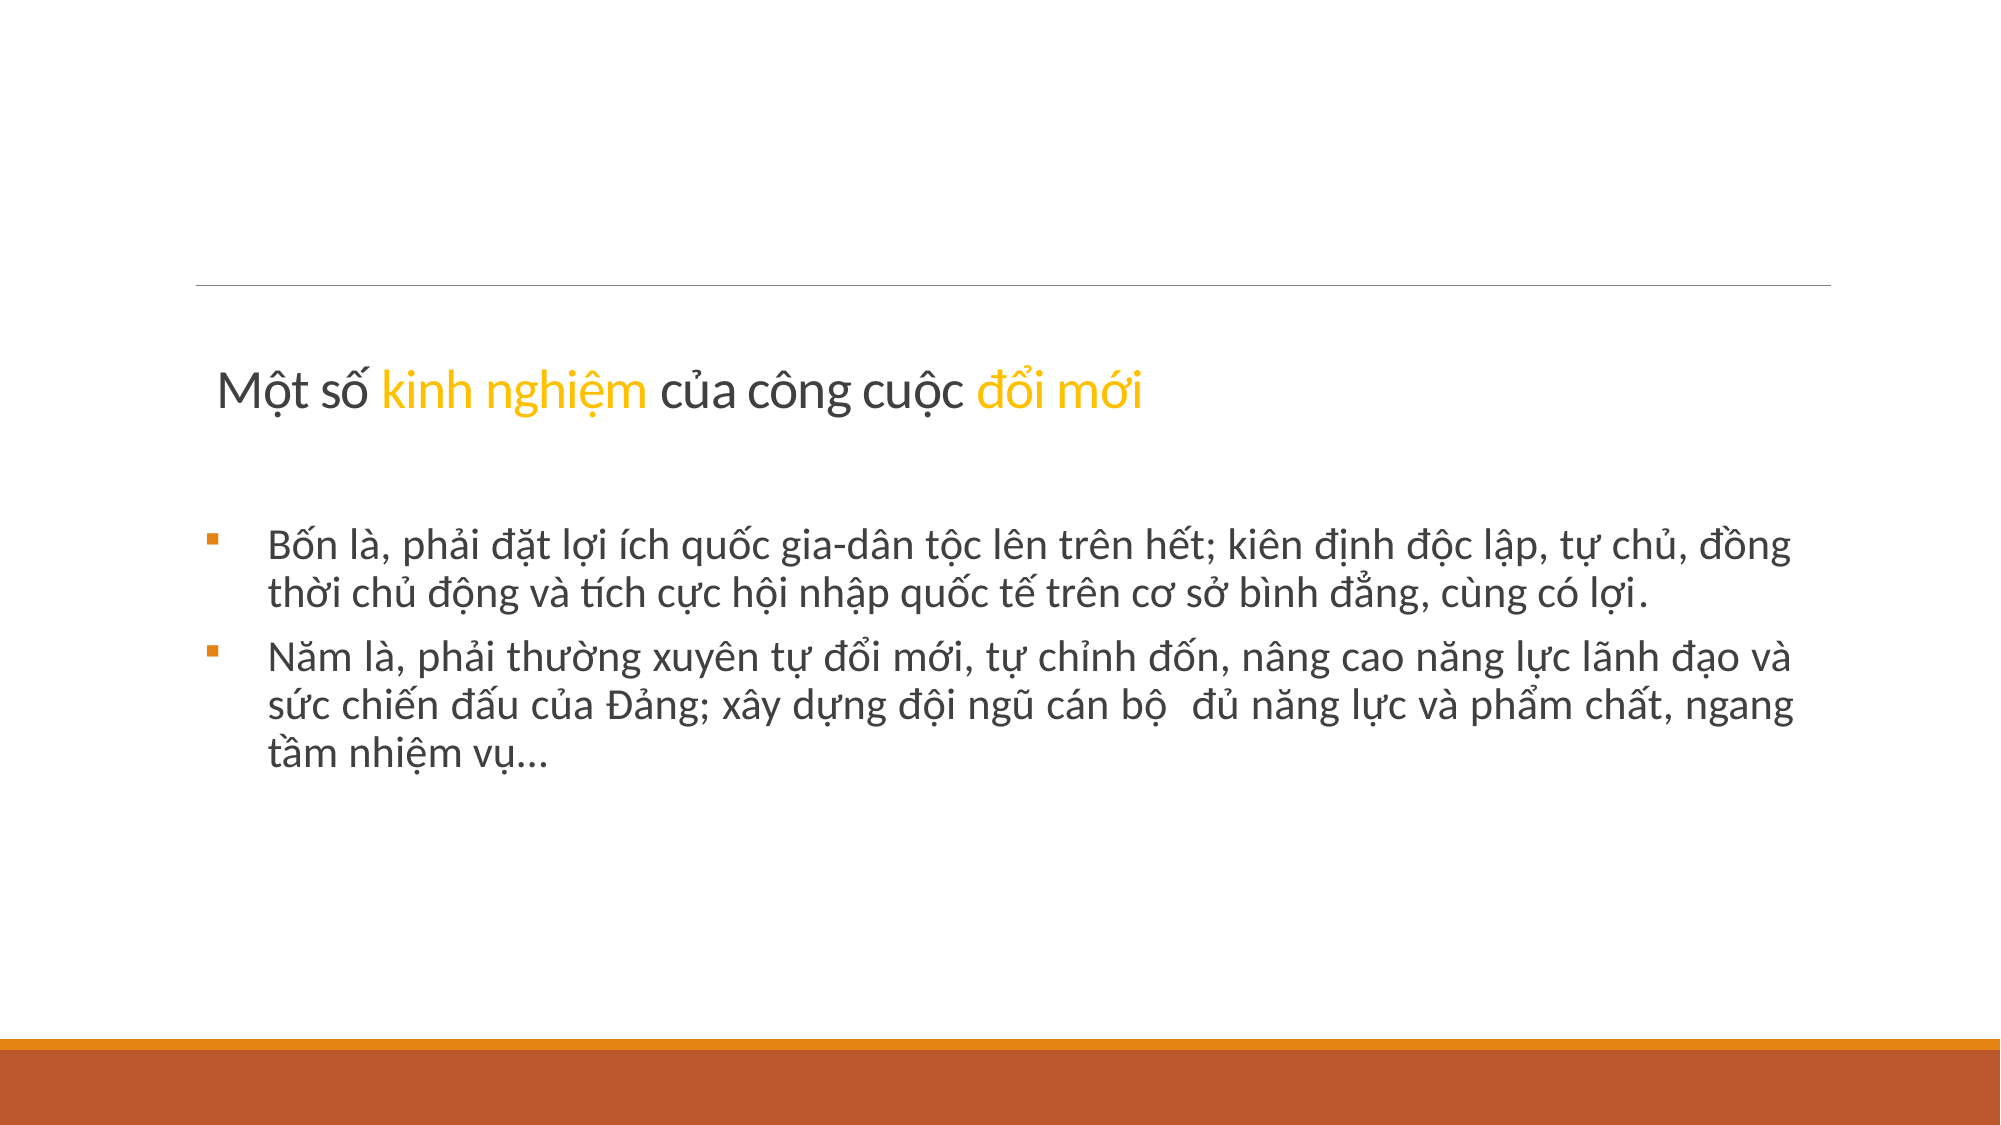

# Một số kinh nghiệm của công cuộc đổi mới
Bốn là, phải đặt lợi ích quốc gia-dân tộc lên trên hết; kiên định độc lập, tự chủ, đồng thời chủ động và tích cực hội nhập quốc tế trên cơ sở bình đẳng, cùng có lợi.
Năm là, phải thường xuyên tự đổi mới, tự chỉnh đốn, nâng cao năng lực lãnh đạo và sức chiến đấu của Đảng; xây dựng đội ngũ cán bộ  đủ năng lực và phẩm chất, ngang tầm nhiệm vụ…
309